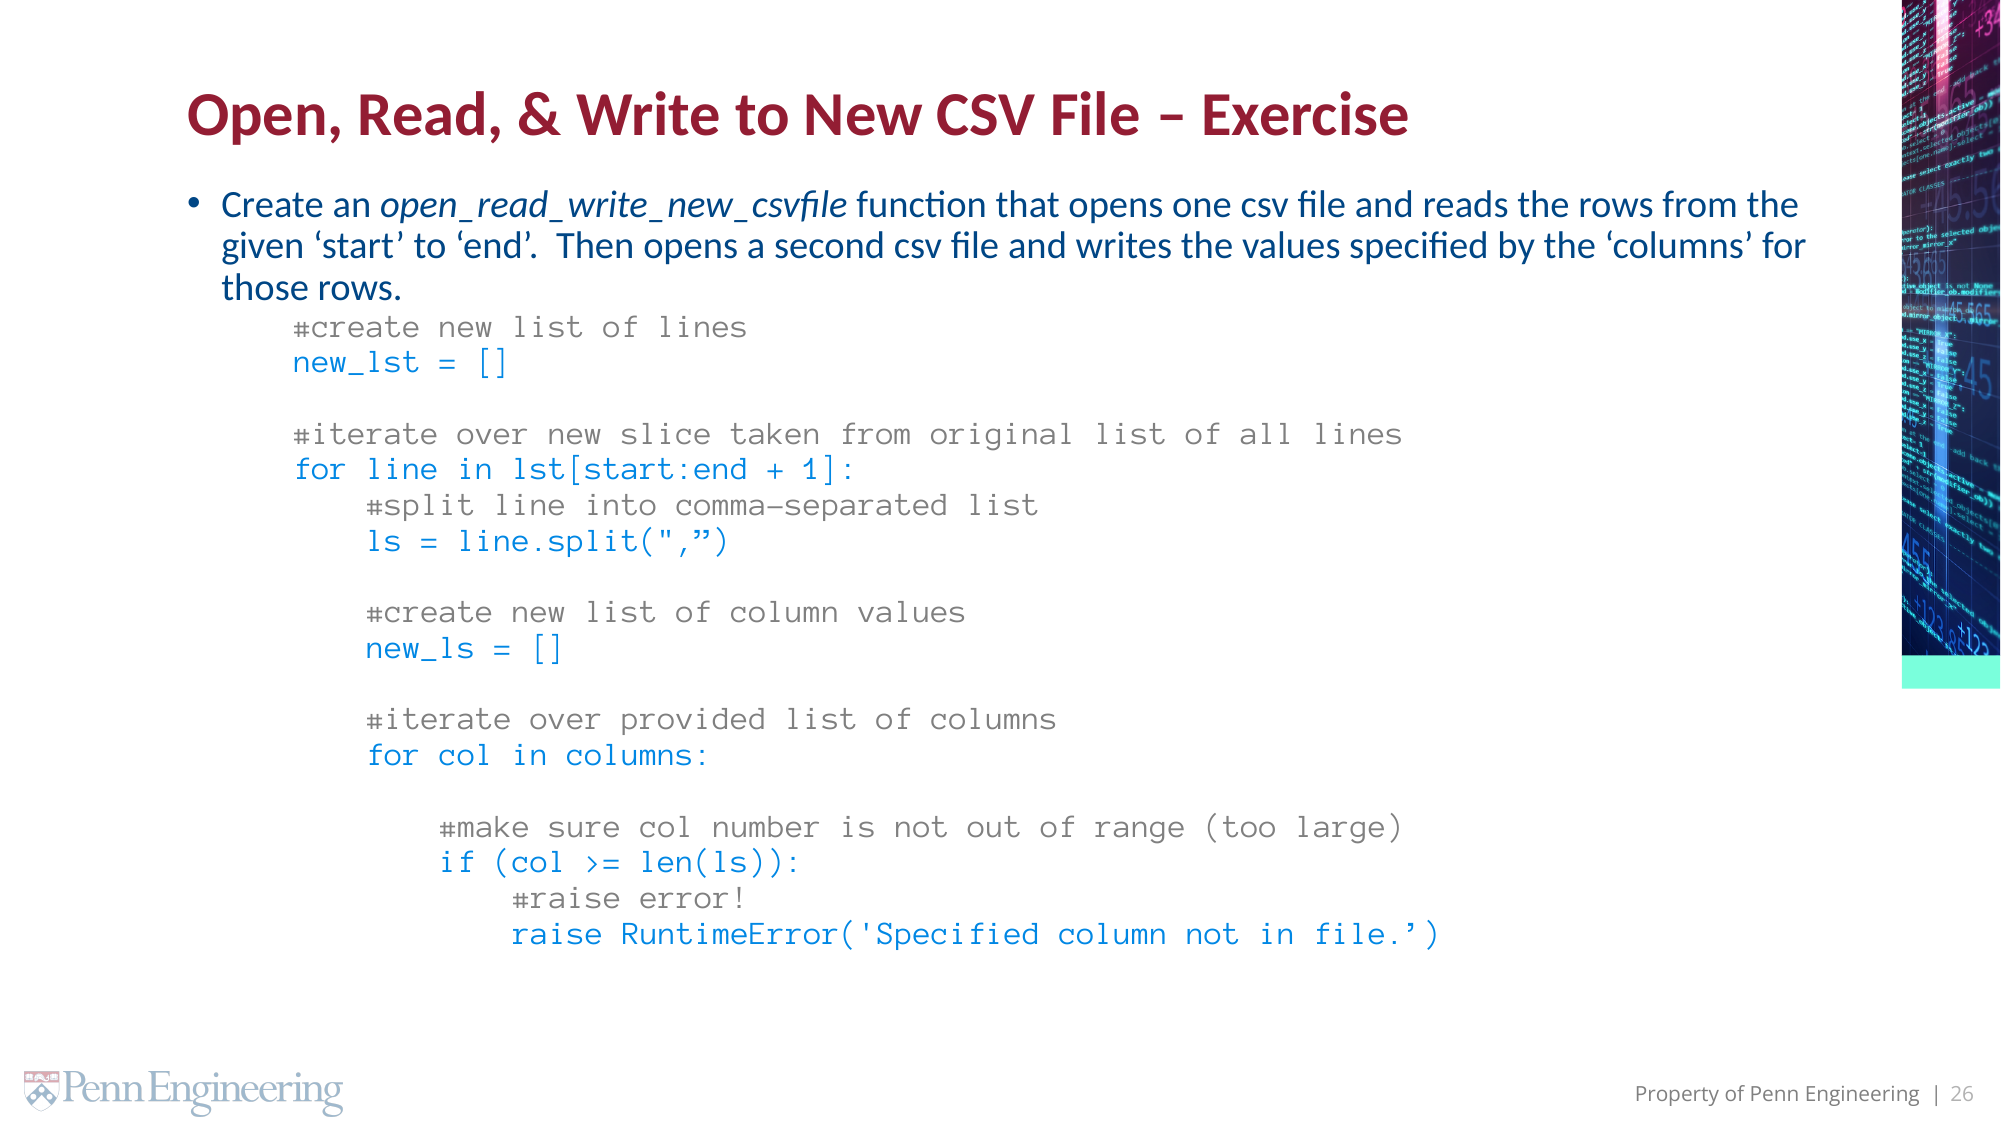

# Open, Read, & Write to New CSV File – Exercise
Create an open_read_write_new_csvfile function that opens one csv file and reads the rows from the given ‘start’ to ‘end’.  Then opens a second csv file and writes the values specified by the ‘columns’ for those rows.
    #create new list of lines
    new_lst = []
    #iterate over new slice taken from original list of all lines
    for line in lst[start:end + 1]:
        #split line into comma-separated list
        ls = line.split(",”)
        #create new list of column values
        new_ls = []
        #iterate over provided list of columns
        for col in columns:
            #make sure col number is not out of range (too large)
            if (col >= len(ls)):
                #raise error!
                raise RuntimeError('Specified column not in file.’)

26